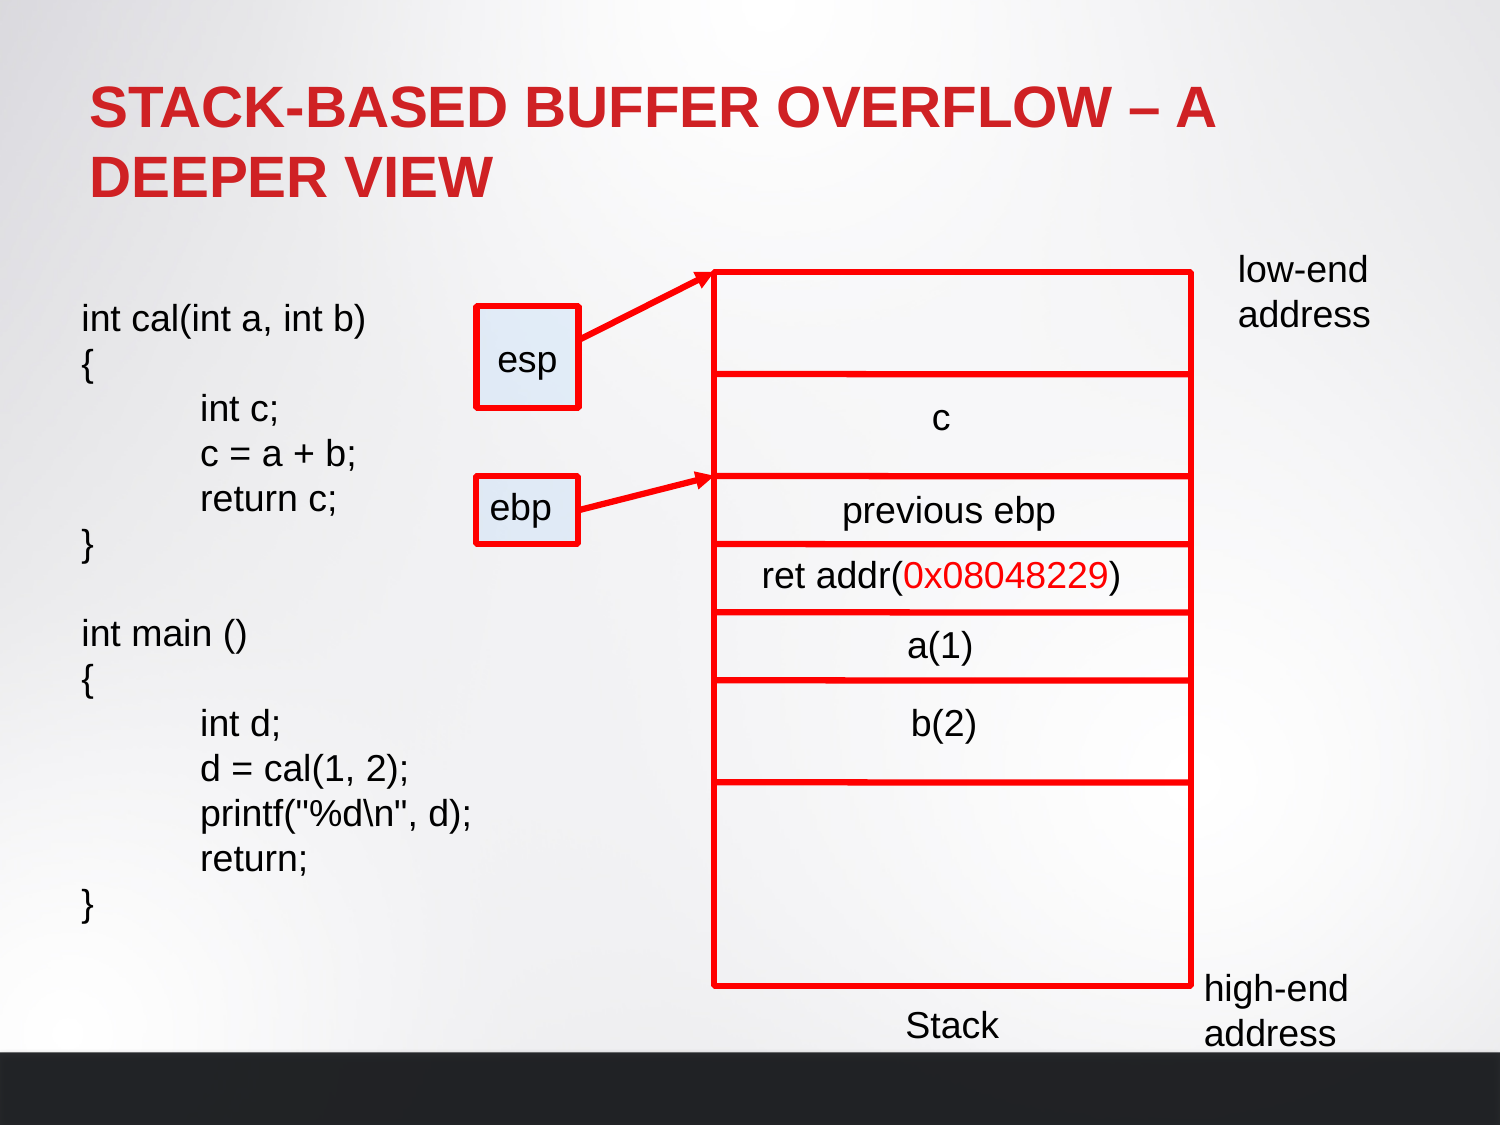

# Stack-based buffer overflow – A deeper view
low-end address

int cal(int a, int b)‏
{
	int c;
	c = a + b;
	return c;
}

int main ()‏
{
	int d;
	d = cal(1, 2);
	printf("%d\n", d);
	return;
}
esp

c

ebp

previous ebp

ret addr(0x08048229)‏

a(1)‏

b(2)‏

high-end address
Stack